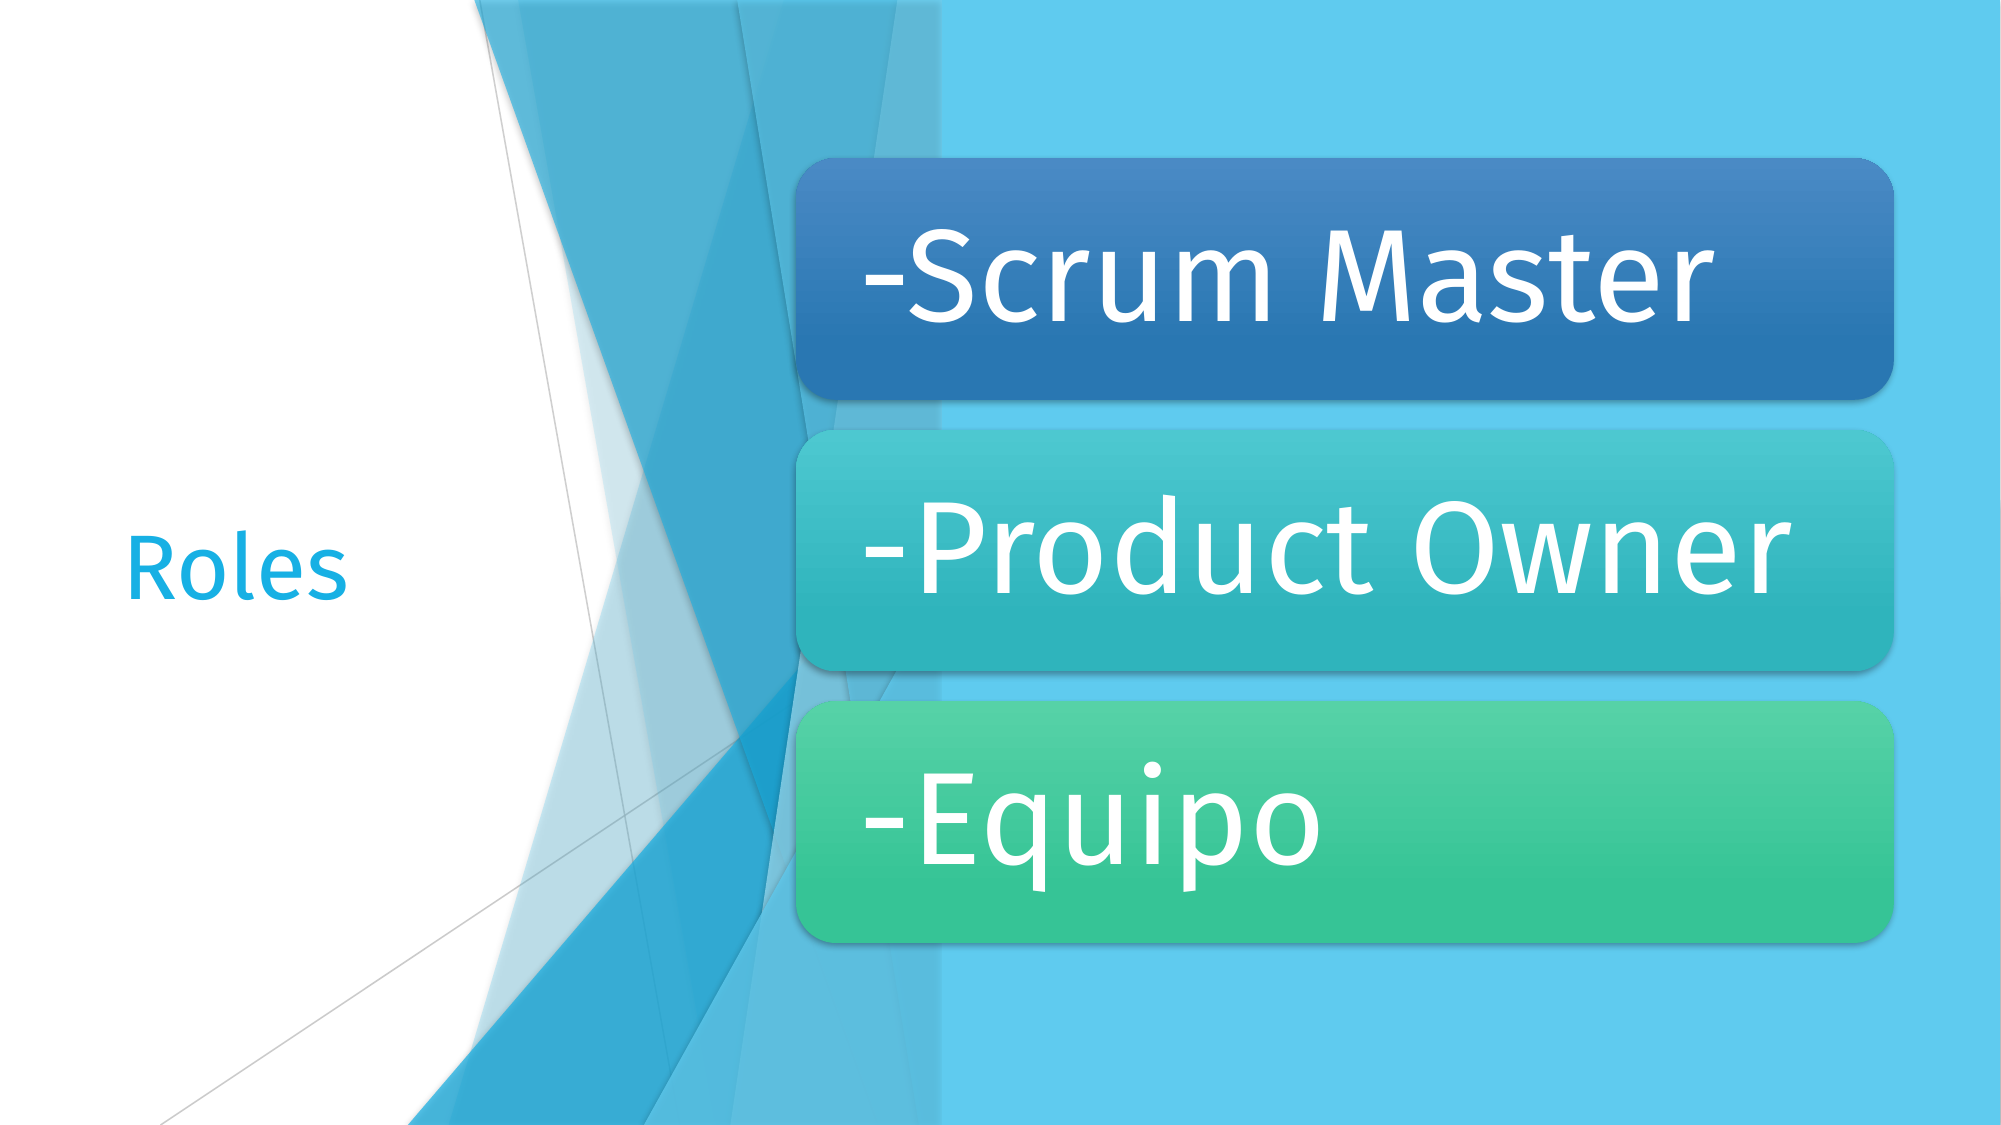

-Scrum Master
-Product Owner
-Equipo
# Roles